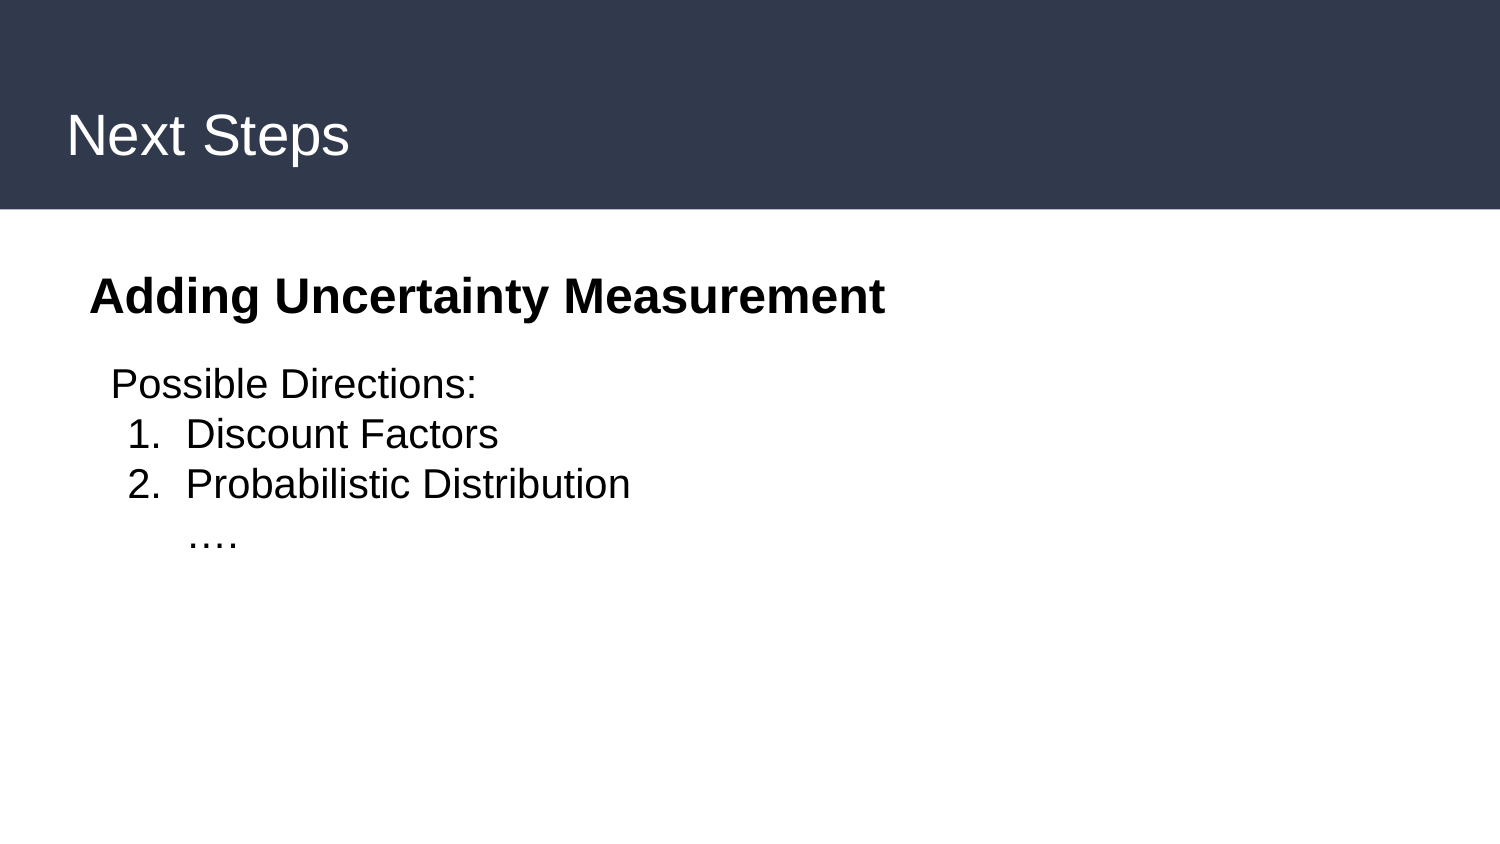

# Next Steps
Adding Uncertainty Measurement
Possible Directions:
Discount Factors
Probabilistic Distribution
….